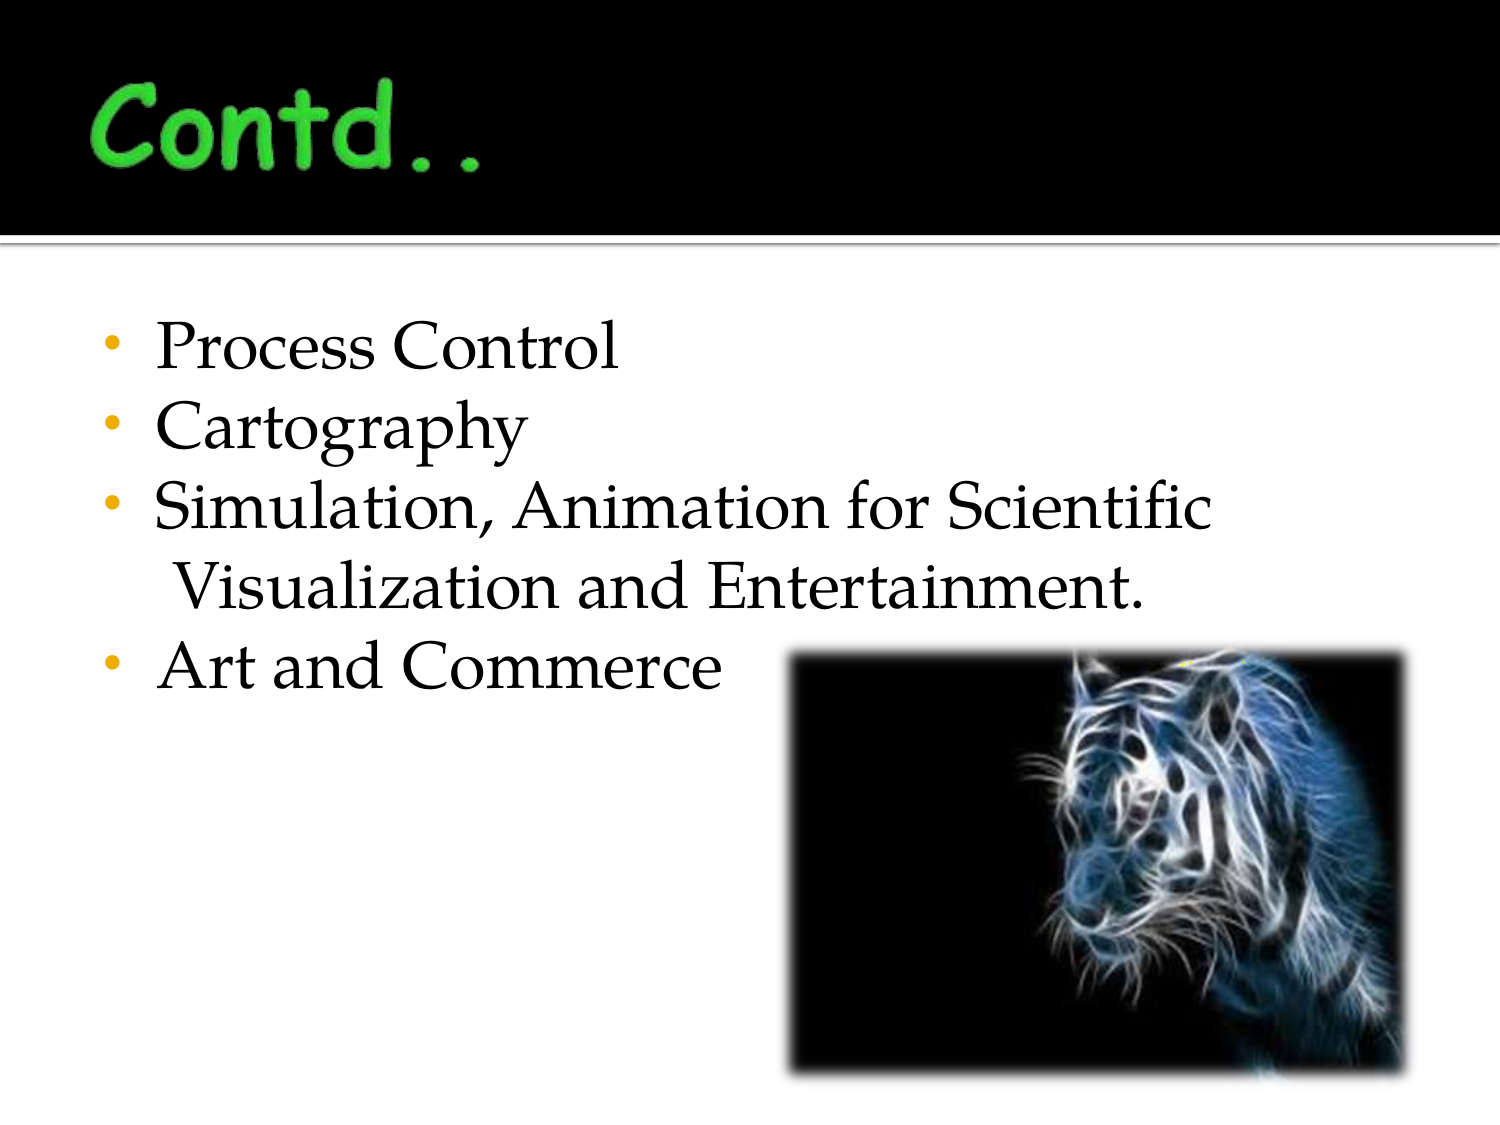

Process Control
Cartography
Simulation, Animation for Scientific  Visualization and Entertainment.
Art and Commerce